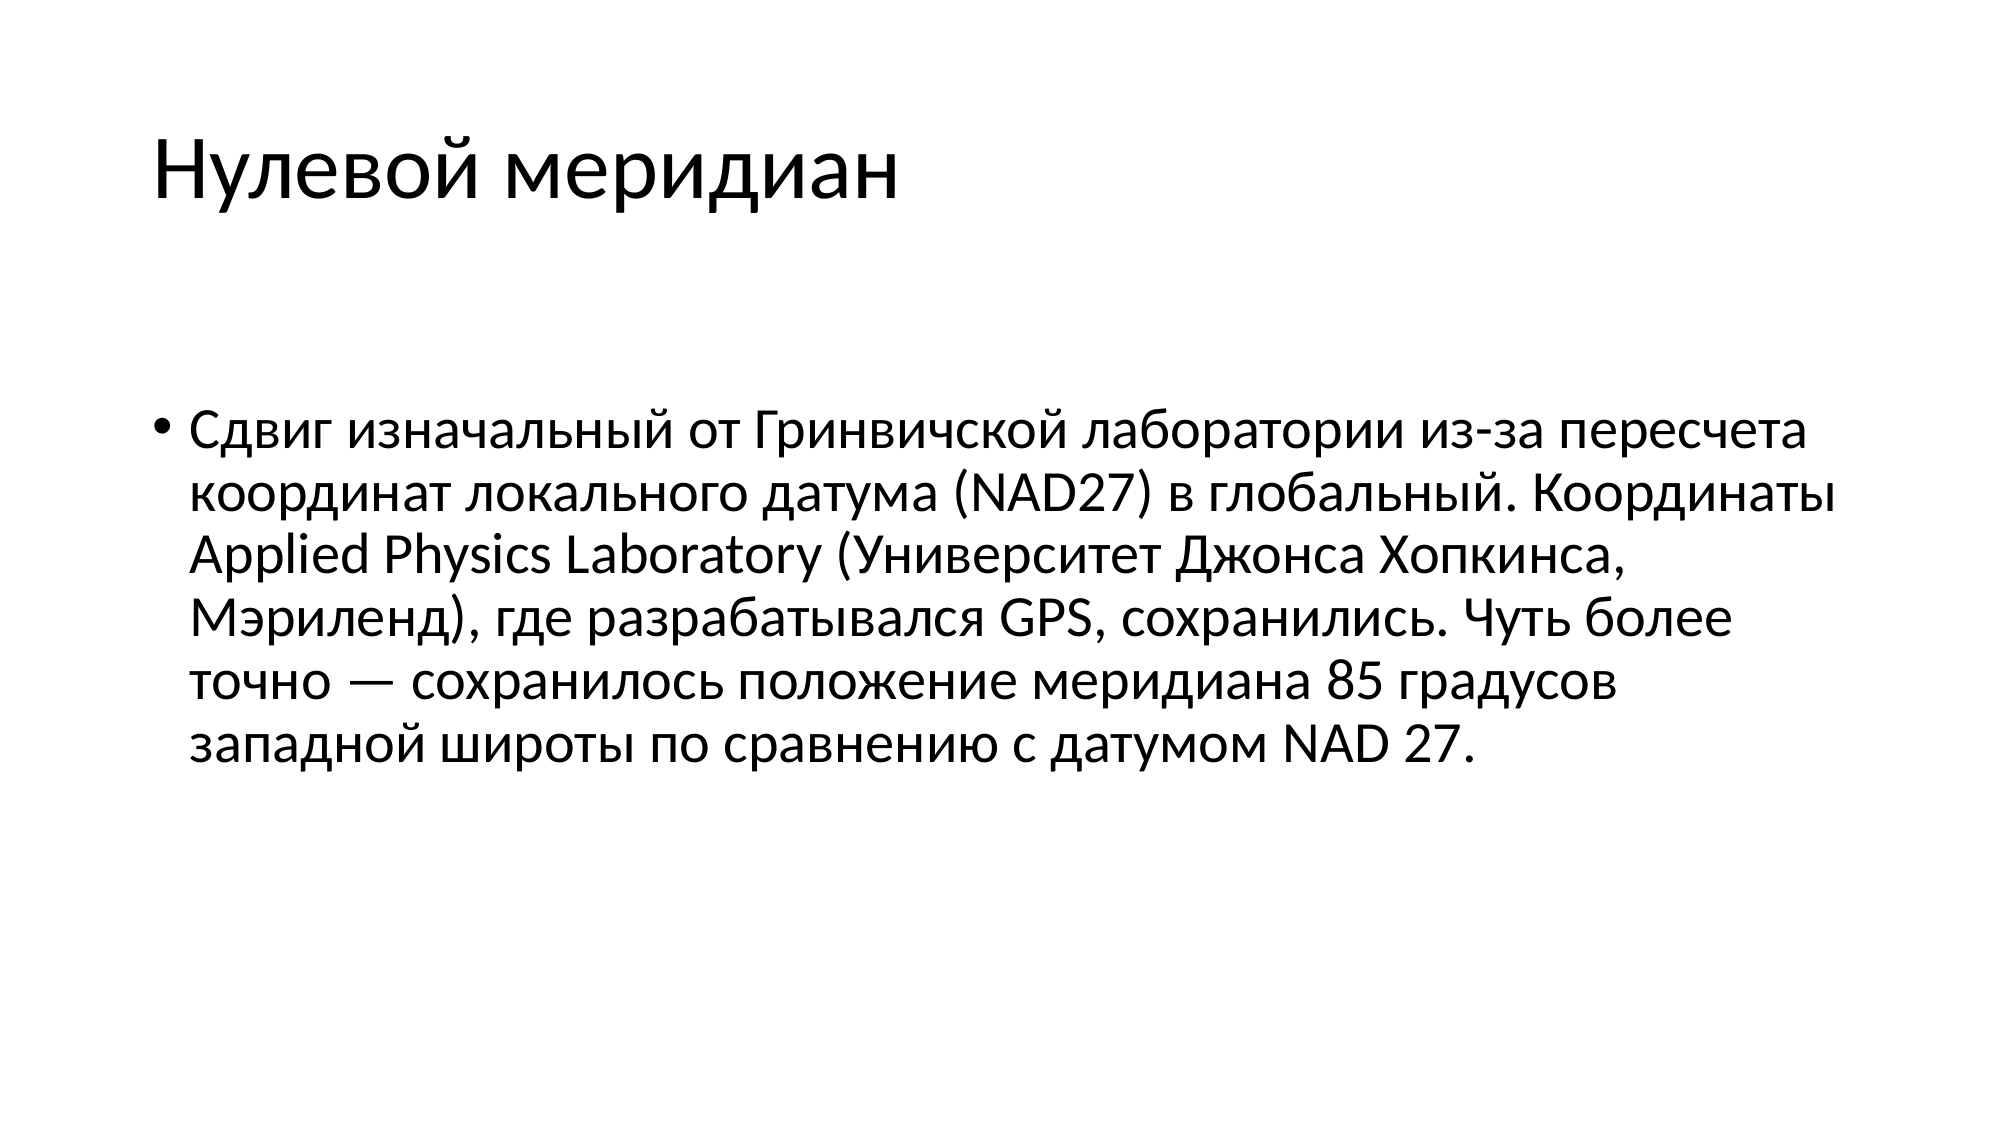

# Нулевой меридиан

Сдвиг изначальный от Гринвичской лаборатории из-за пересчета координат локального датума (NAD27) в глобальный. Координаты Applied Physics Laboratory (Университет Джонса Хопкинса, Мэриленд), где разрабатывался GPS, сохранились. Чуть более точно — сохранилось положение меридиана 85 градусов западной широты по сравнению с датумом NAD 27.